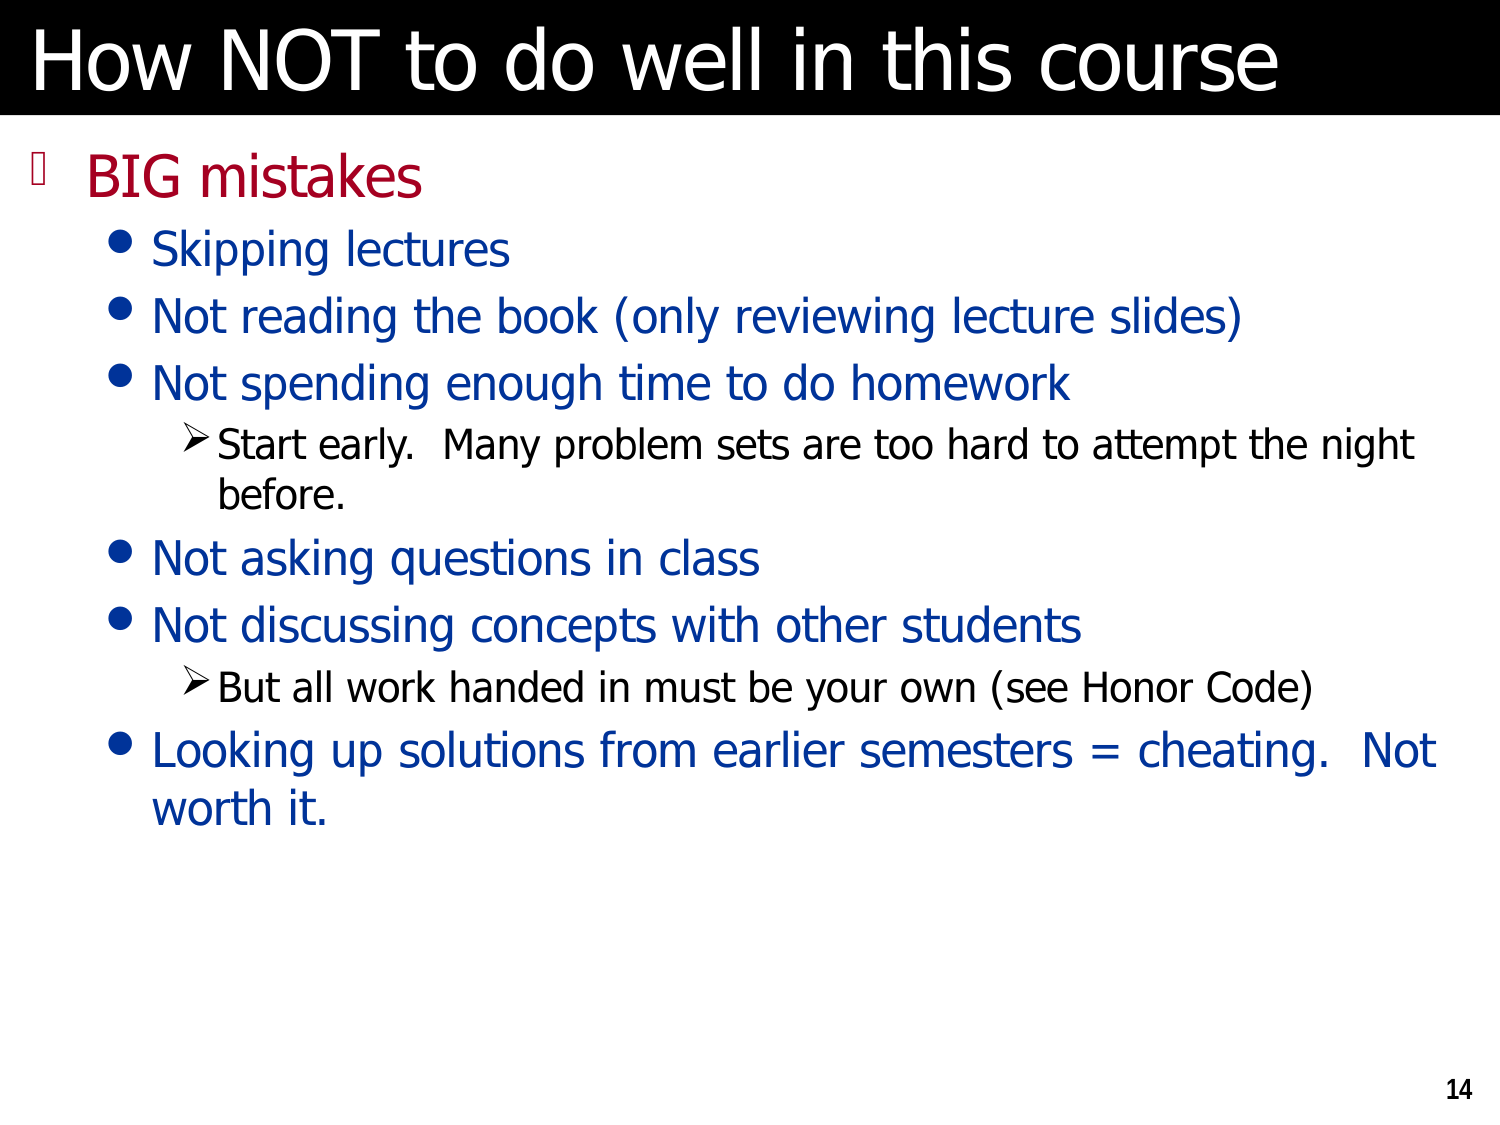

# How NOT to do well in this course
BIG mistakes
Skipping lectures
Not reading the book (only reviewing lecture slides)
Not spending enough time to do homework
Start early.  Many problem sets are too hard to attempt the night before.
Not asking questions in class
Not discussing concepts with other students
But all work handed in must be your own (see Honor Code)
Looking up solutions from earlier semesters = cheating.  Not worth it.
14